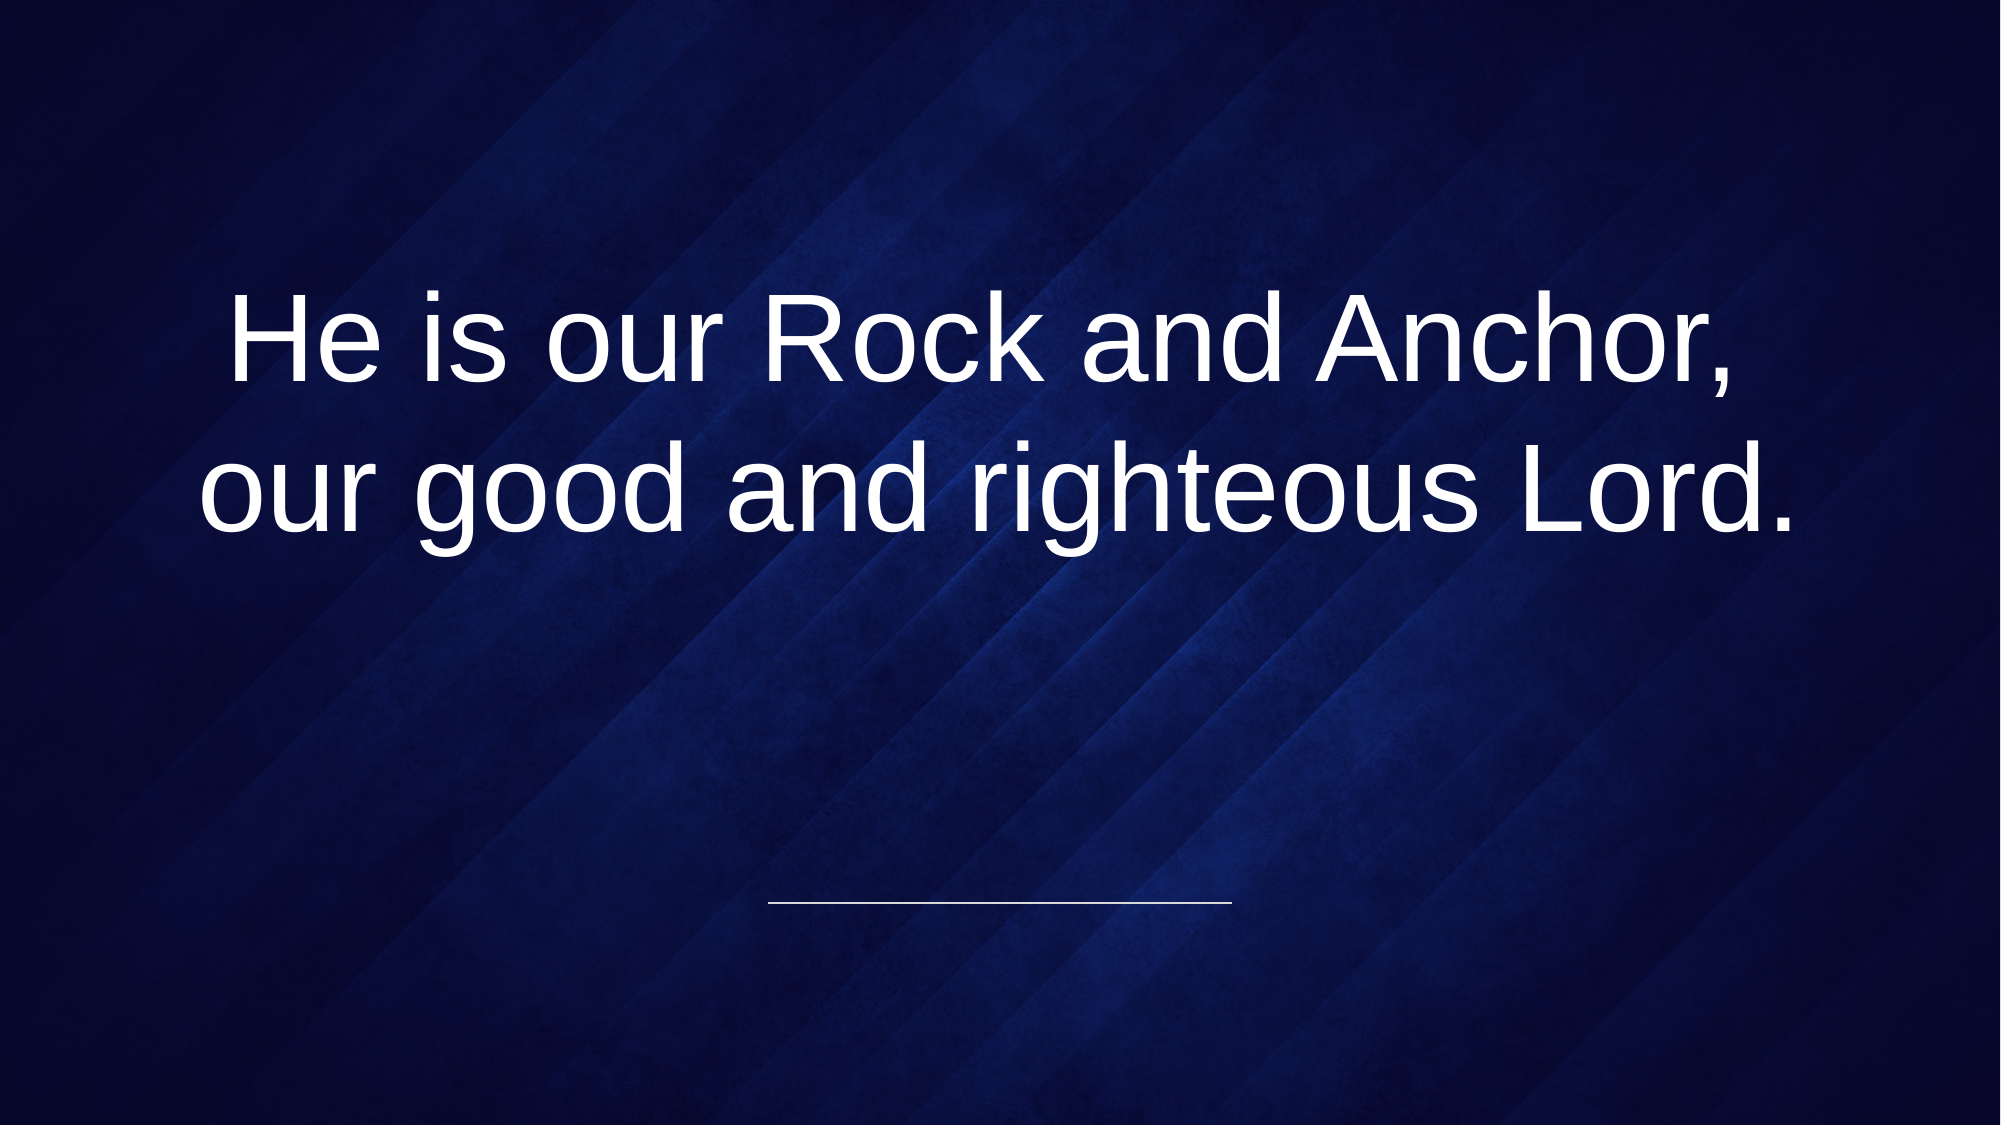

# He is our Rock and Anchor, our good and righteous Lord.